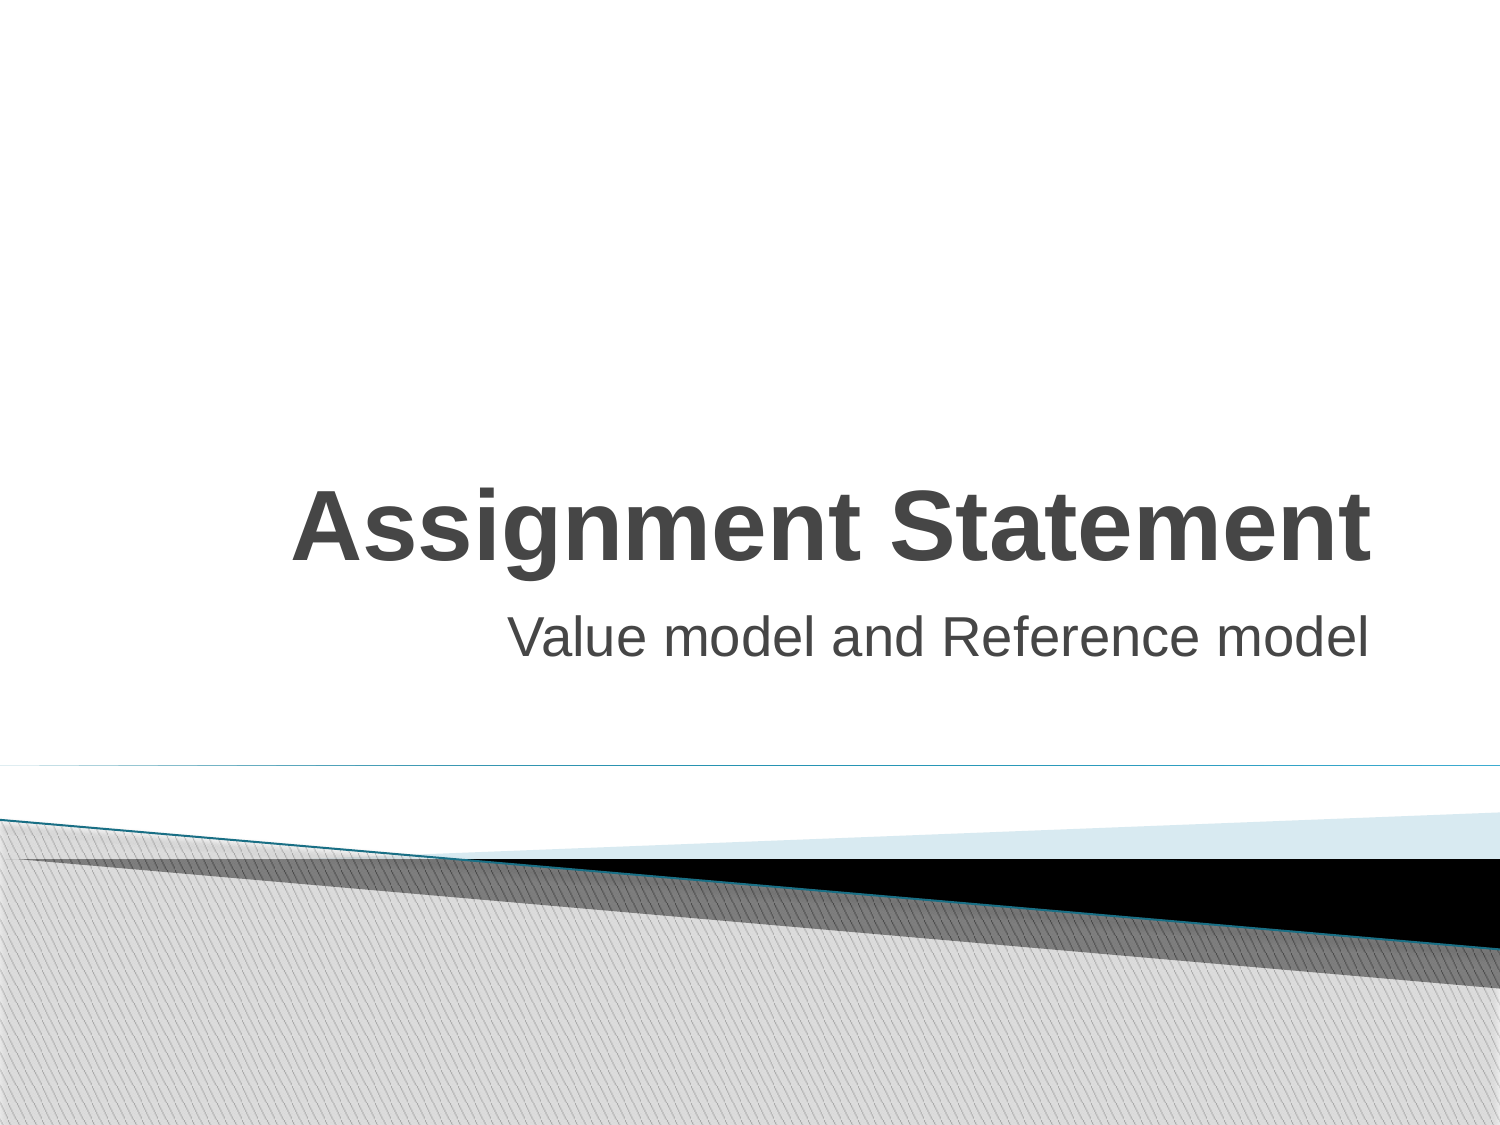

# Assignment Statement
Value model and Reference model